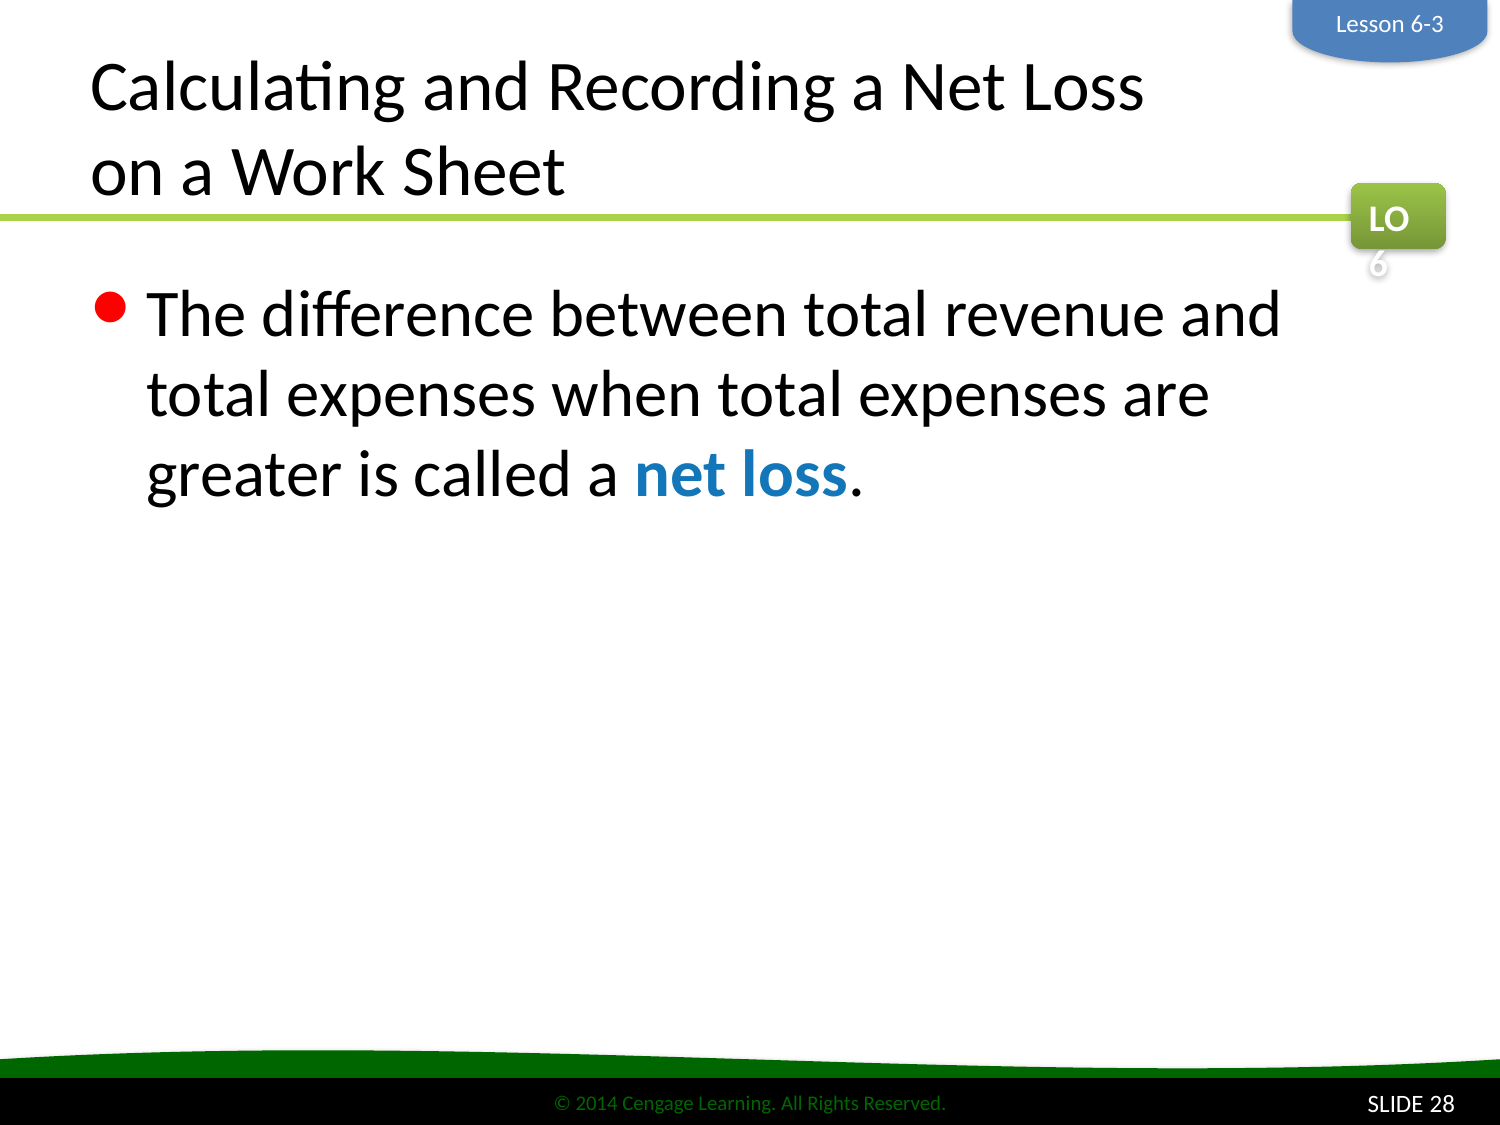

Lesson 6-3

# Calculating and Recording a Net Loss on a Work Sheet
LO6
The difference between total revenue and total expenses when total expenses are greater is called a net loss.

SLIDE 28